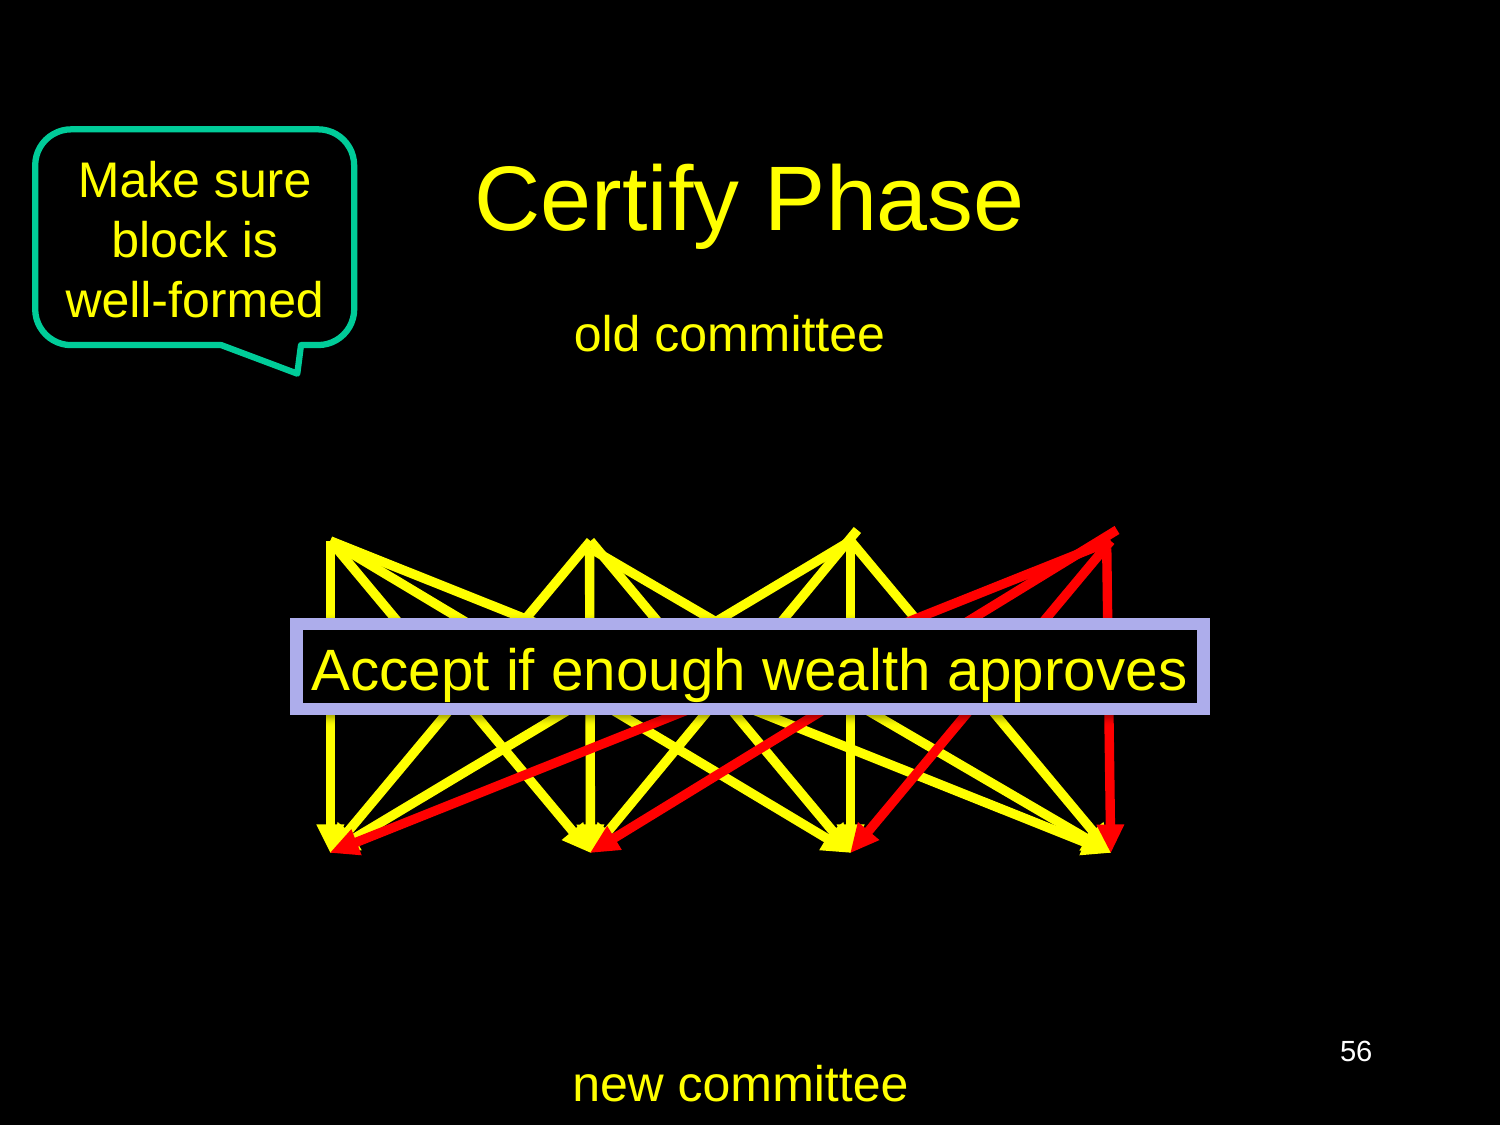

# Certify Phase
Make sure block is well-formed
old committee

Accept if enough wealth approves

56
new committee